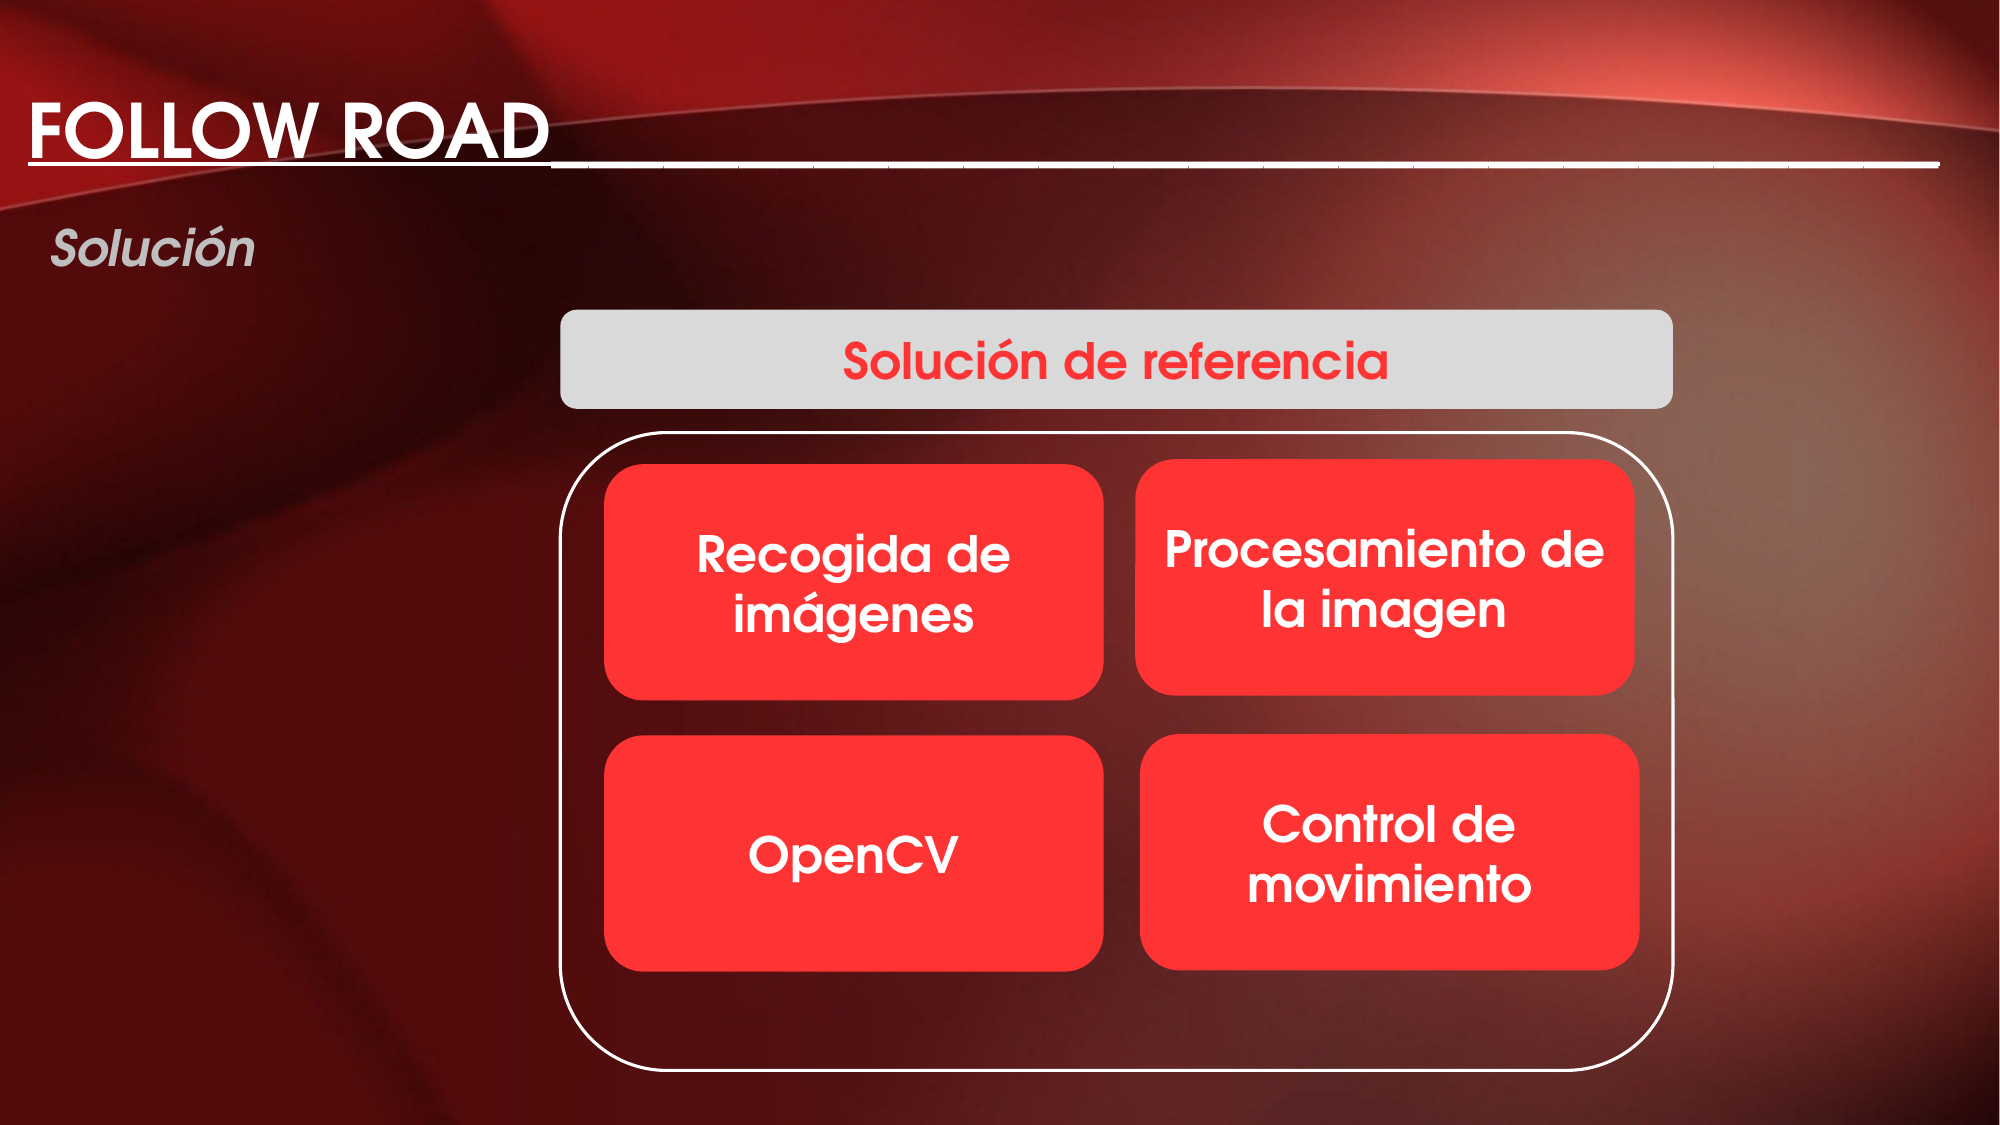

Follow road_____________________________________
Solución
Solución de referencia

Procesamiento de la imagen
Recogida de imágenes
Control de movimiento
OpenCV